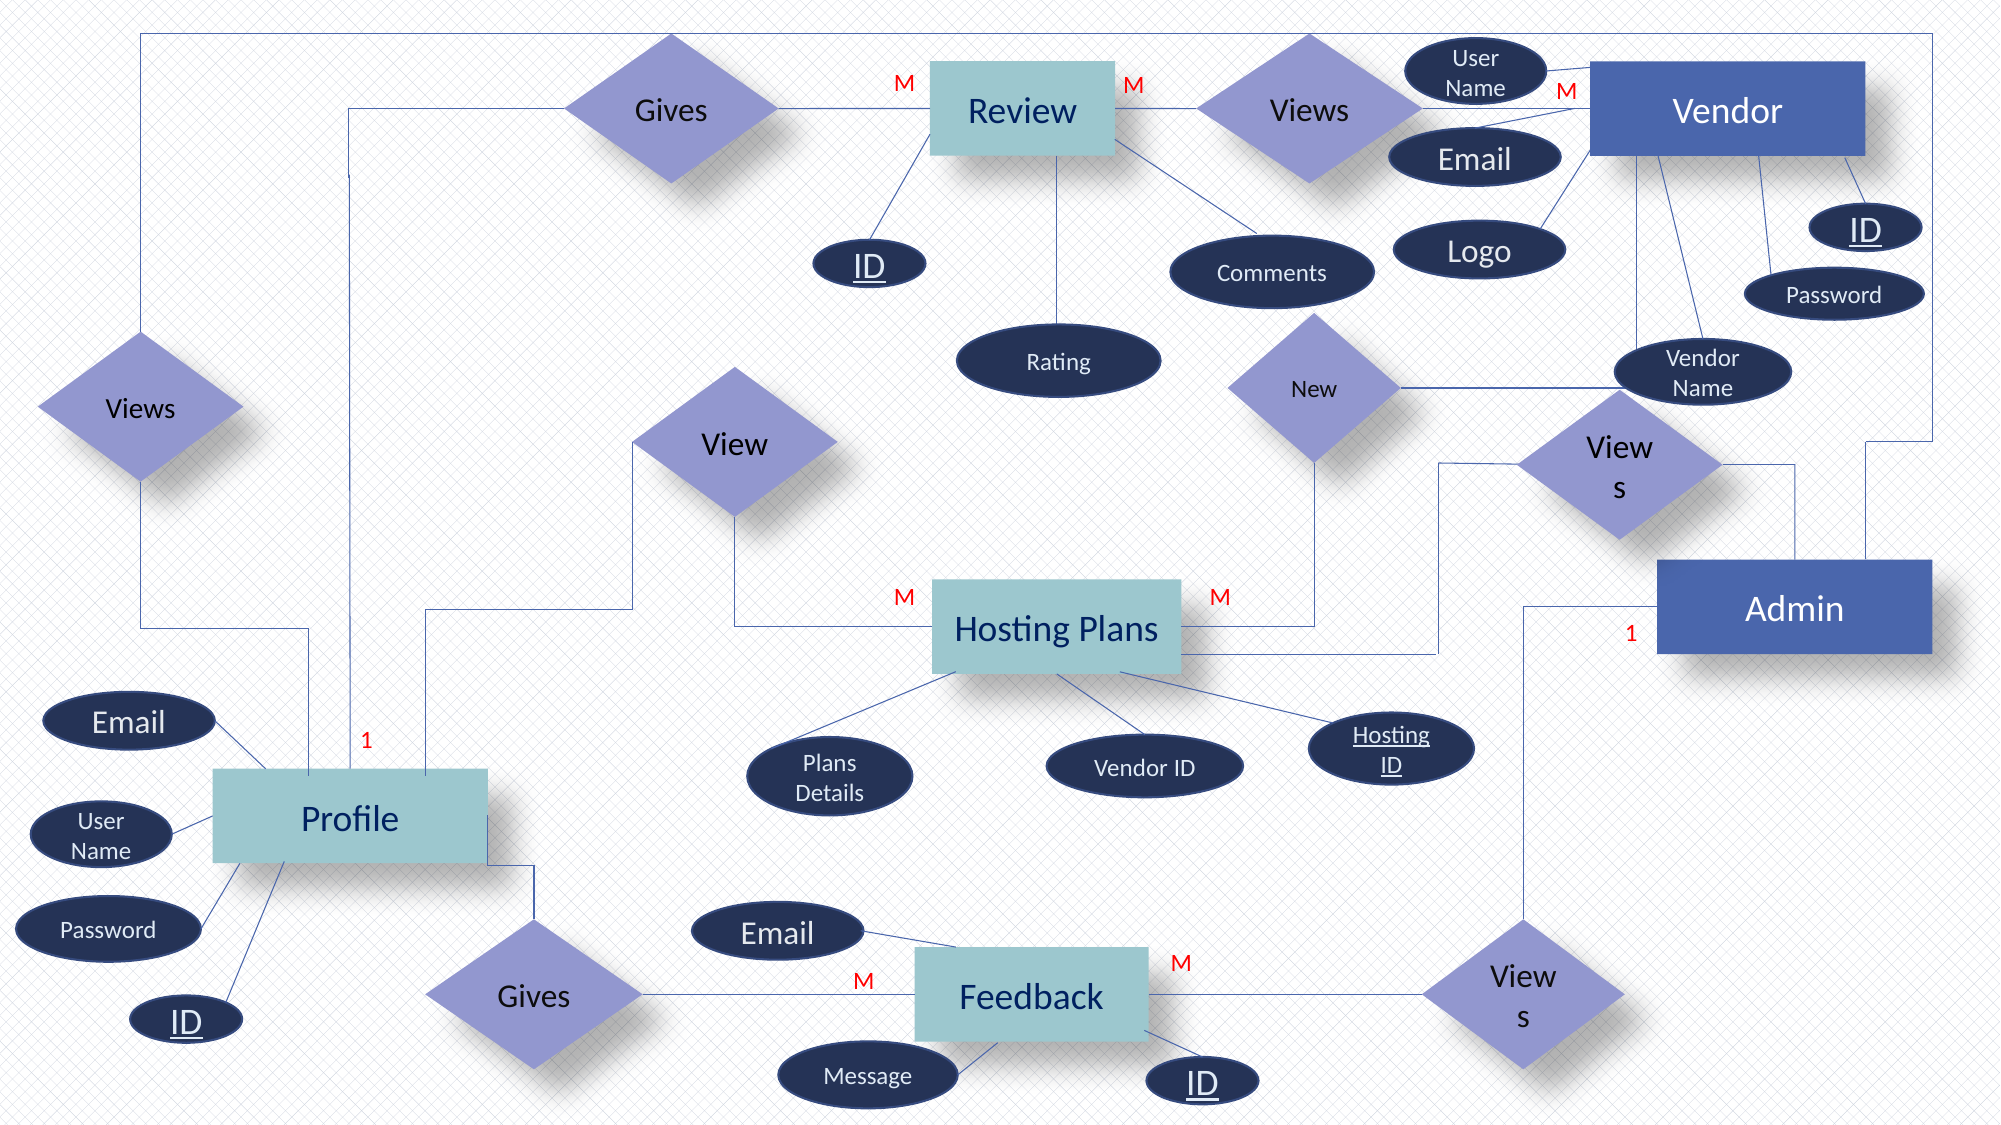

Gives
Views
User Name
M
M
Review
Vendor
M
Email
ID
Logo
Comments
ID
Password
New
Rating
Views
Vendor Name
View
Views
Admin
M
M
Hosting Plans
1
Email
Hosting ID
1
Vendor ID
Plans Details
Profile
User Name
Password
Email
Gives
Views
M
Feedback
M
ID
Message
ID